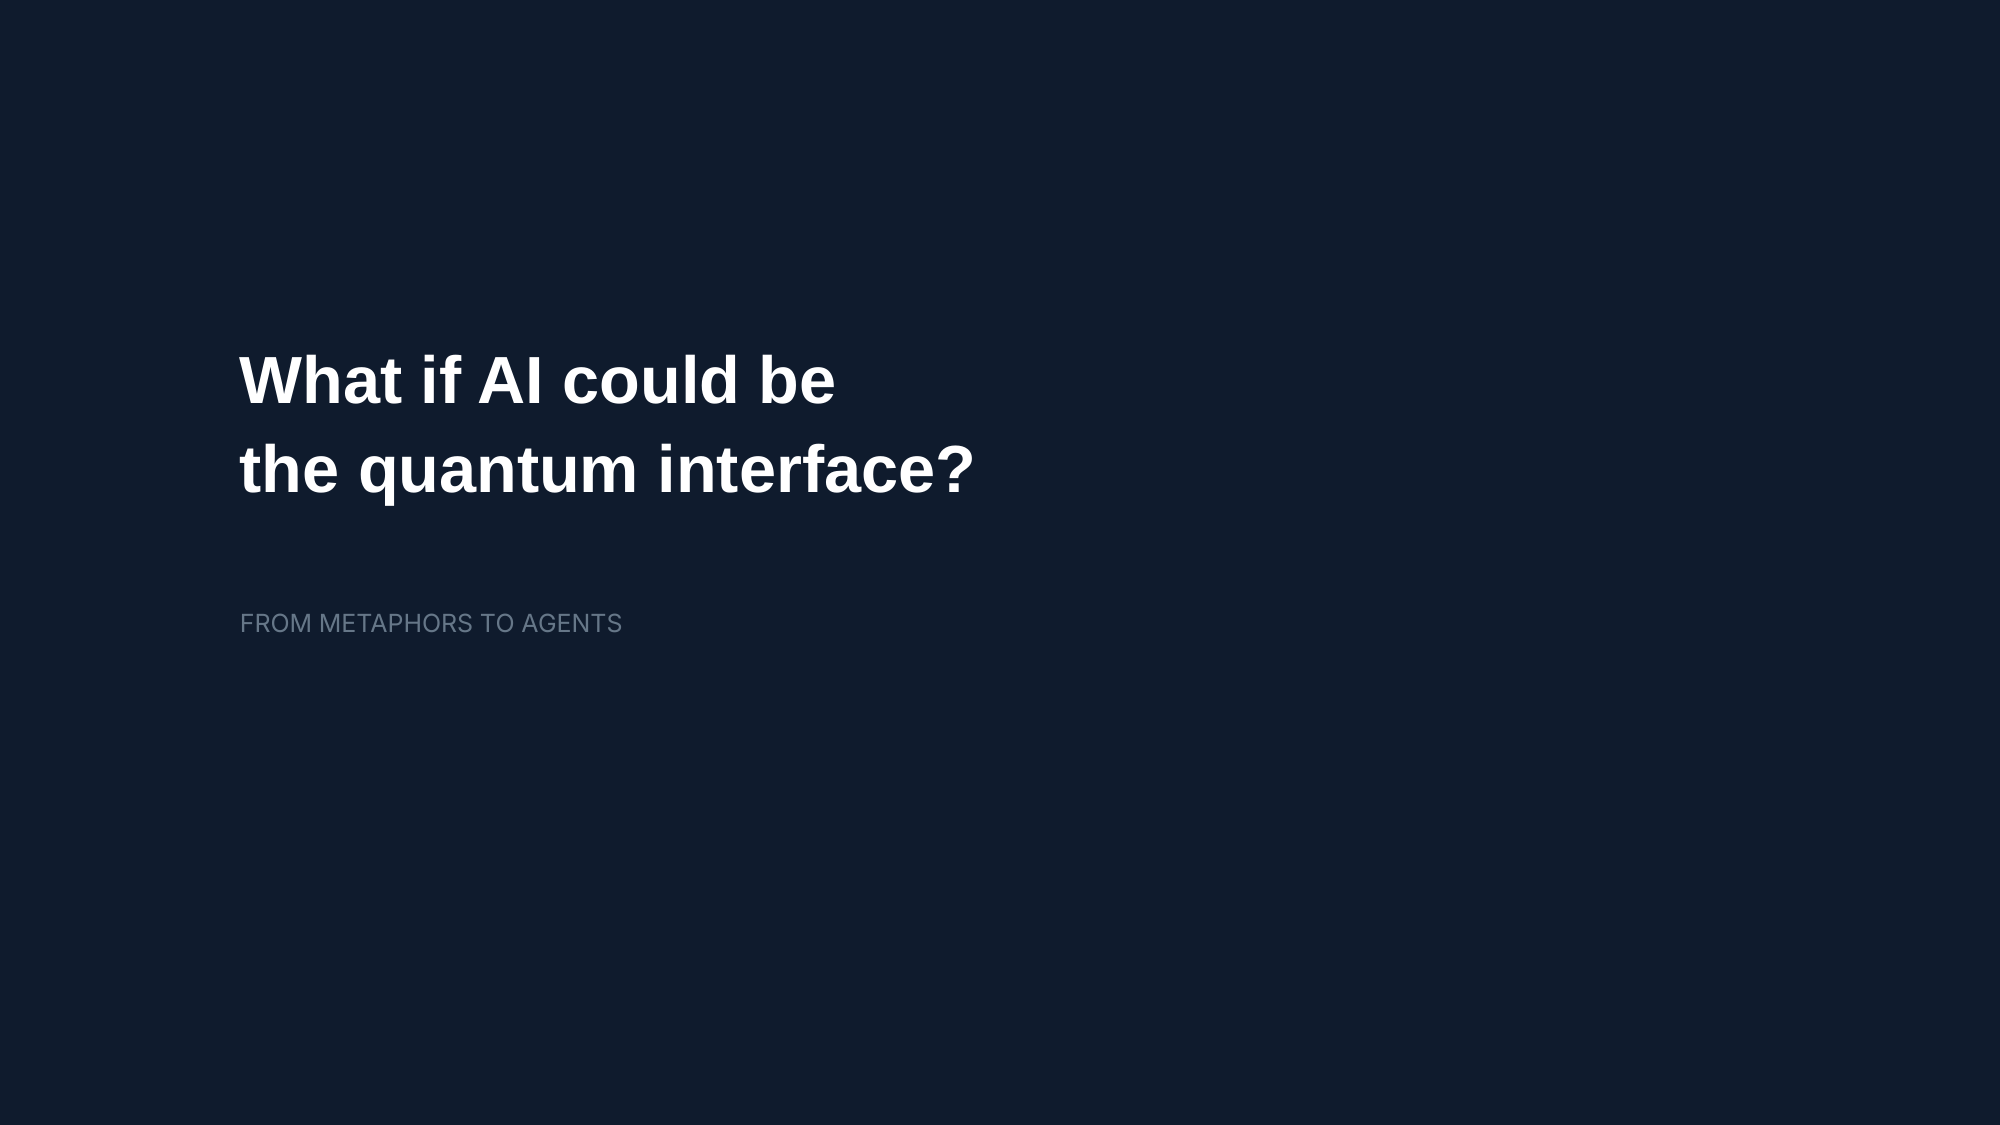

What if AI could be
the quantum interface?
FROM METAPHORS TO AGENTS